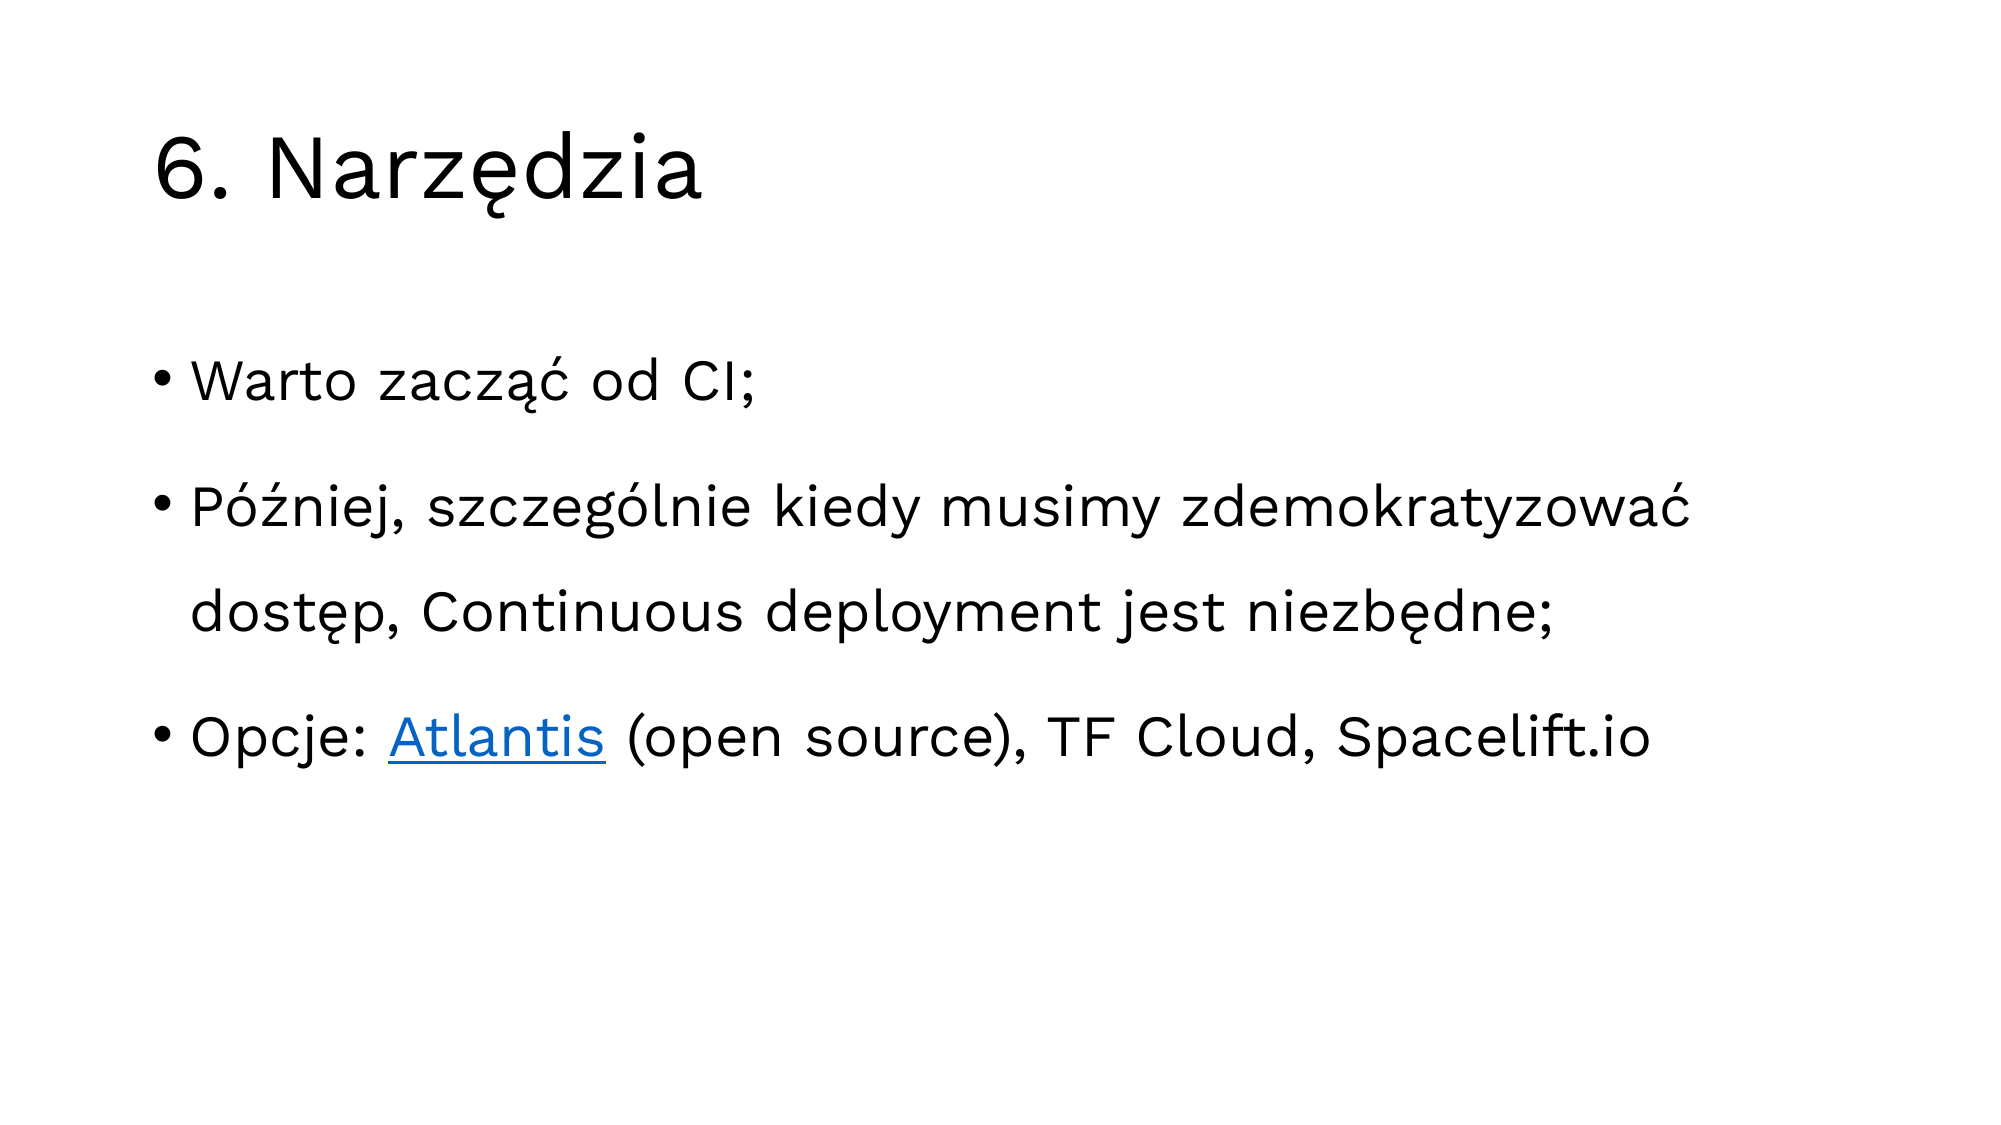

# 6. Narzędzia
Warto zacząć od CI;
Później, szczególnie kiedy musimy zdemokratyzować dostęp, Continuous deployment jest niezbędne;
Opcje: Atlantis (open source), TF Cloud, Spacelift.io